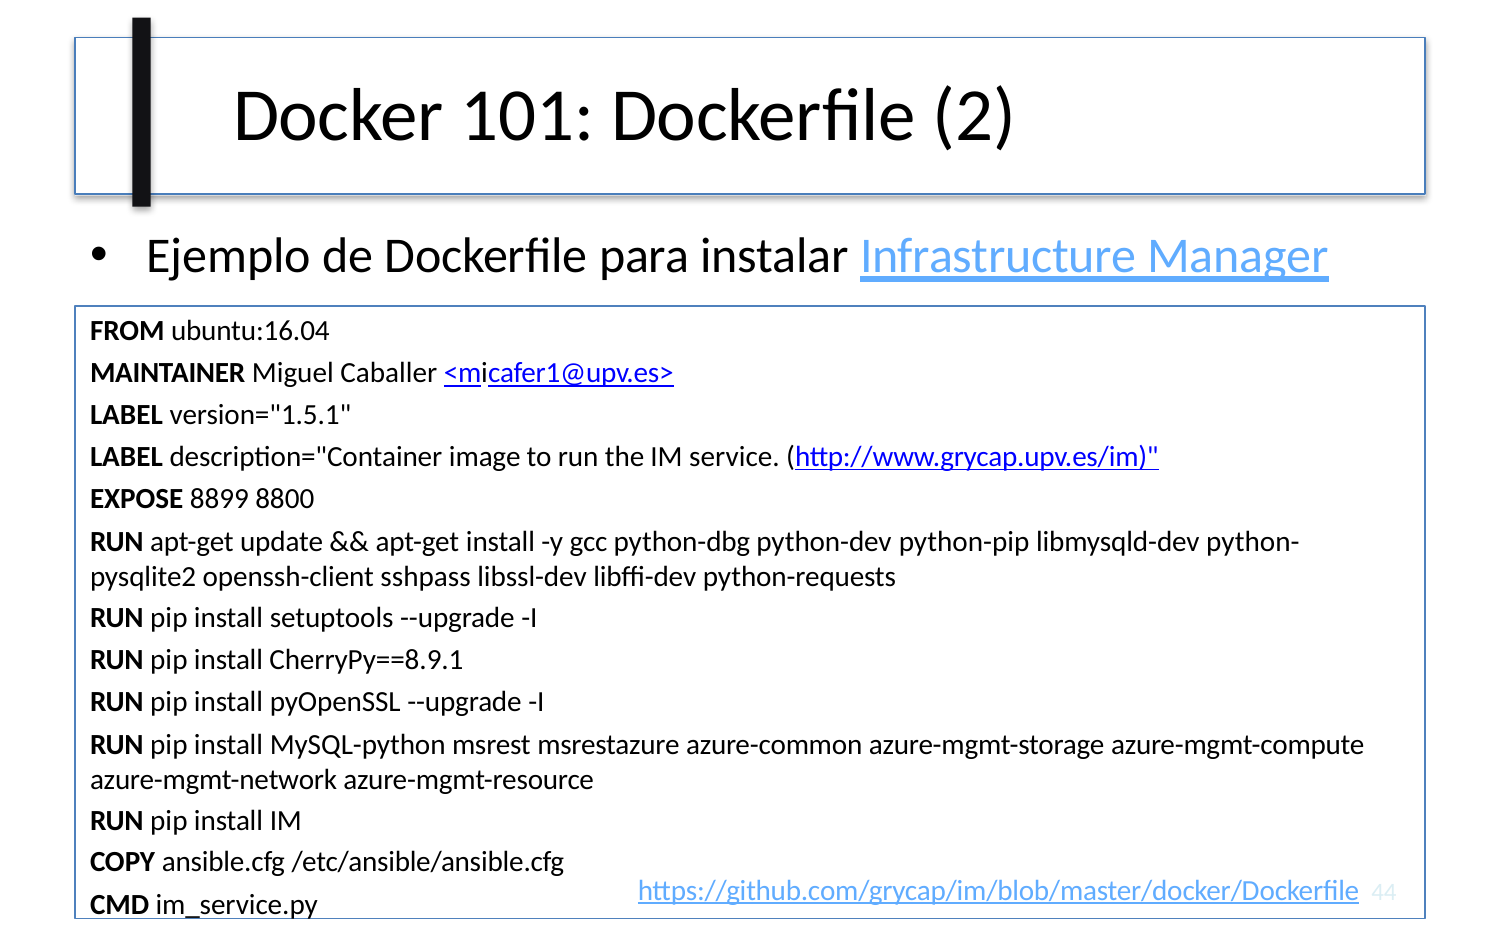

# Docker 101: Dockerfile (2)
Ejemplo de Dockerfile para instalar Infrastructure Manager
FROM ubuntu:16.04
MAINTAINER Miguel Caballer <micafer1@upv.es>
LABEL version="1.5.1"
LABEL description="Container image to run the IM service. (http://www.grycap.upv.es/im)"
EXPOSE 8899 8800
RUN apt-get update && apt-get install -y gcc python-dbg python-dev python-pip libmysqld-dev python-  pysqlite2 openssh-client sshpass libssl-dev libffi-dev python-requests
RUN pip install setuptools --upgrade -I
RUN pip install CherryPy==8.9.1
RUN pip install pyOpenSSL --upgrade -I
RUN pip install MySQL-python msrest msrestazure azure-common azure-mgmt-storage azure-mgmt-compute  azure-mgmt-network azure-mgmt-resource
RUN pip install IM
COPY ansible.cfg /etc/ansible/ansible.cfg

https://github.com/grycap/im/blob/master/docker/Dockerfile 44
CMD im_service.py